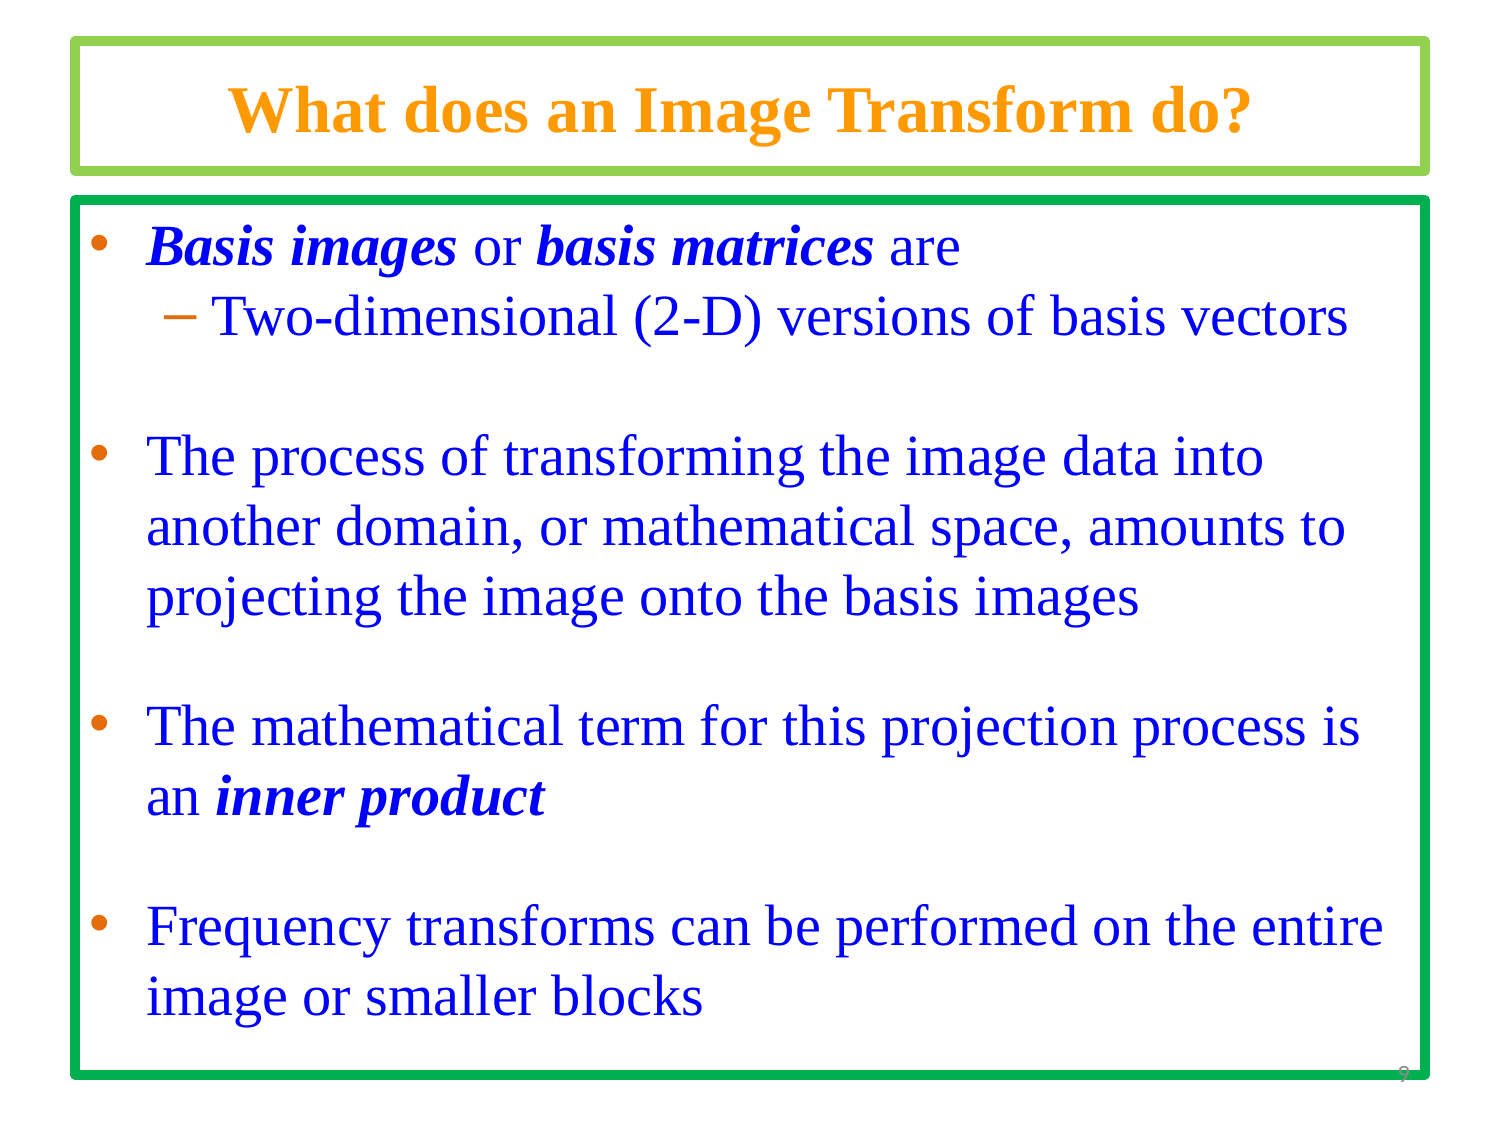

What does an Image Transform do?
Basis images or basis matrices are
Two-dimensional (2-D) versions of basis vectors

The process of transforming the image data into another domain, or mathematical space, amounts to projecting the image onto the basis images

The mathematical term for this projection process is an inner product

Frequency transforms can be performed on the entire image or smaller blocks

9